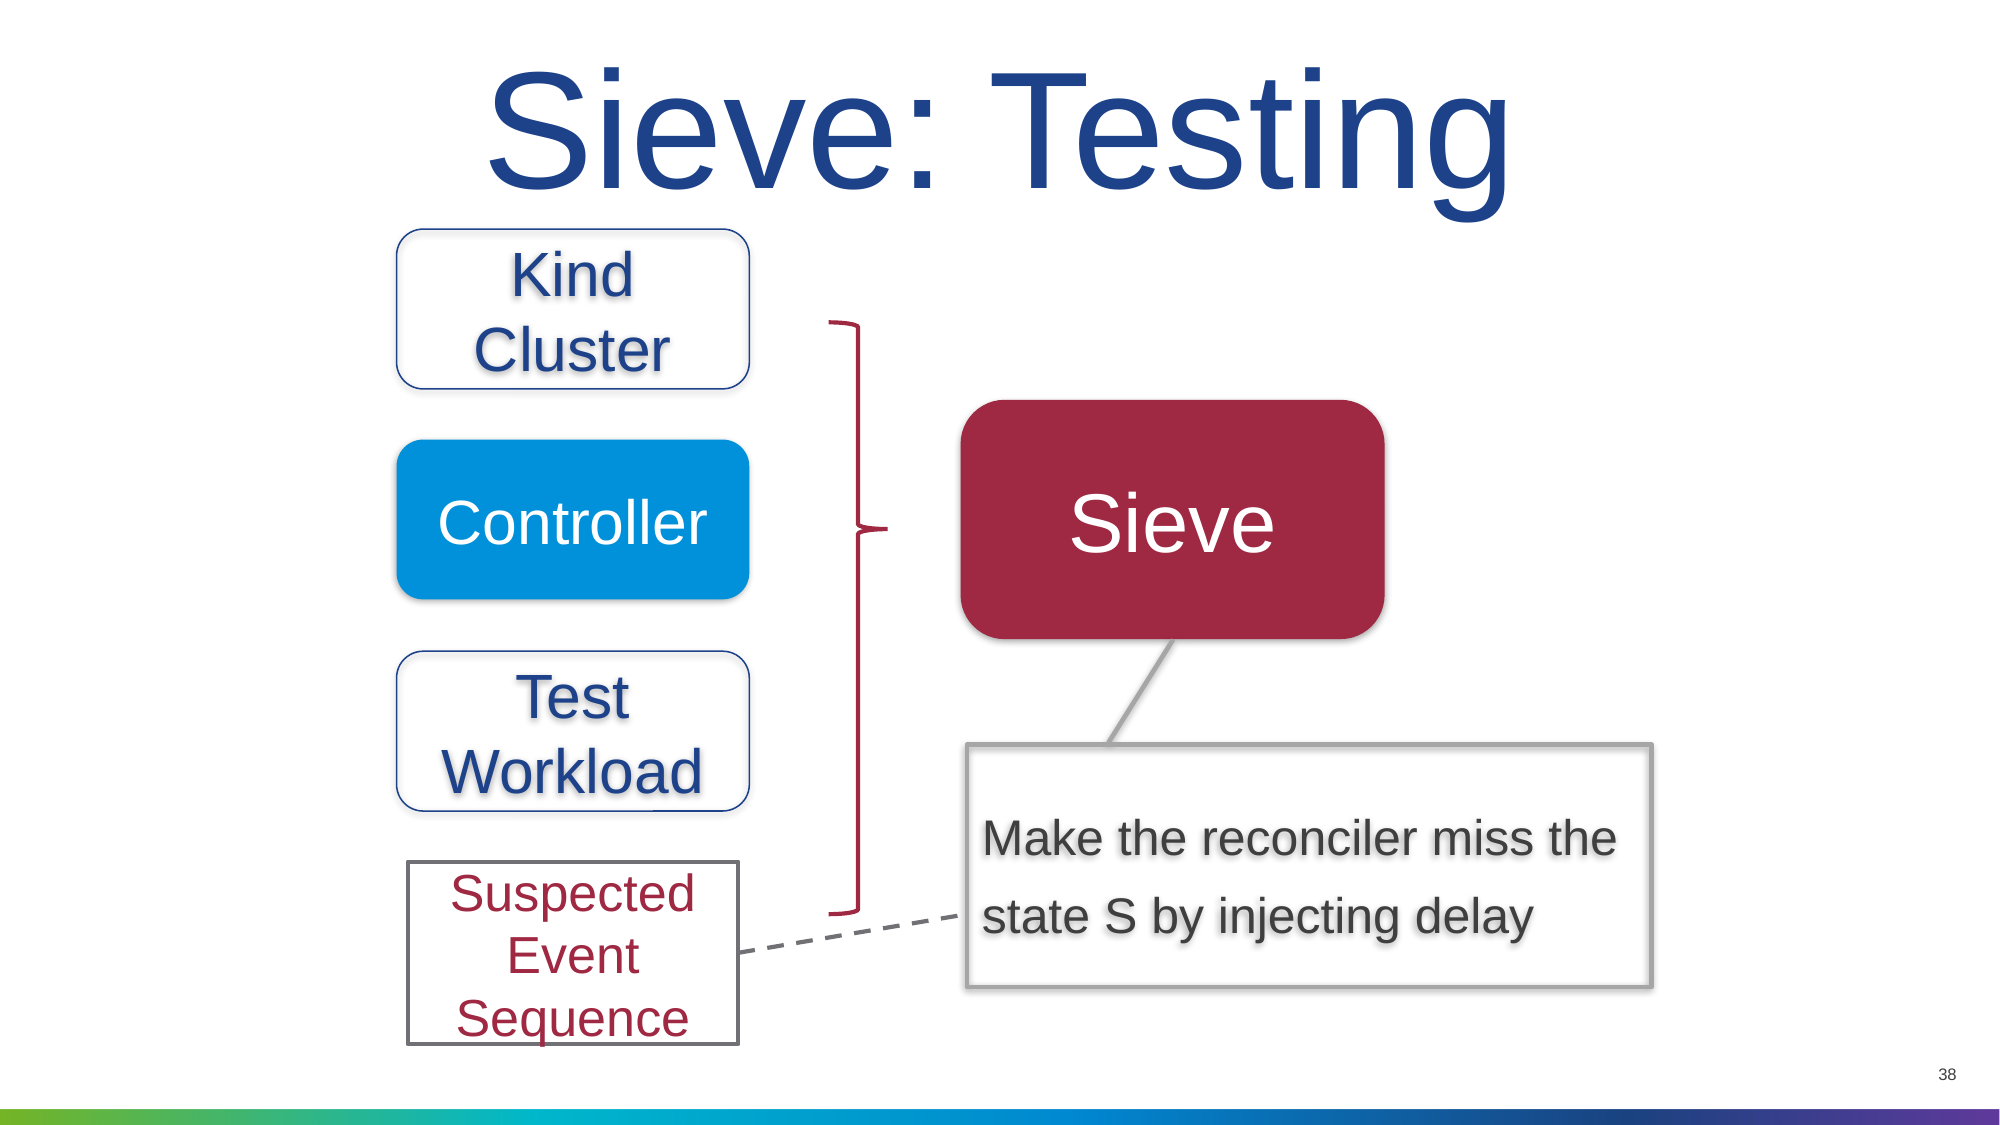

Sieve: Testing
Kind Cluster

Sieve
# Sieve
Controller
Test Workload
Make the reconciler miss the state S by injecting delay
Suspected Event
Sequence